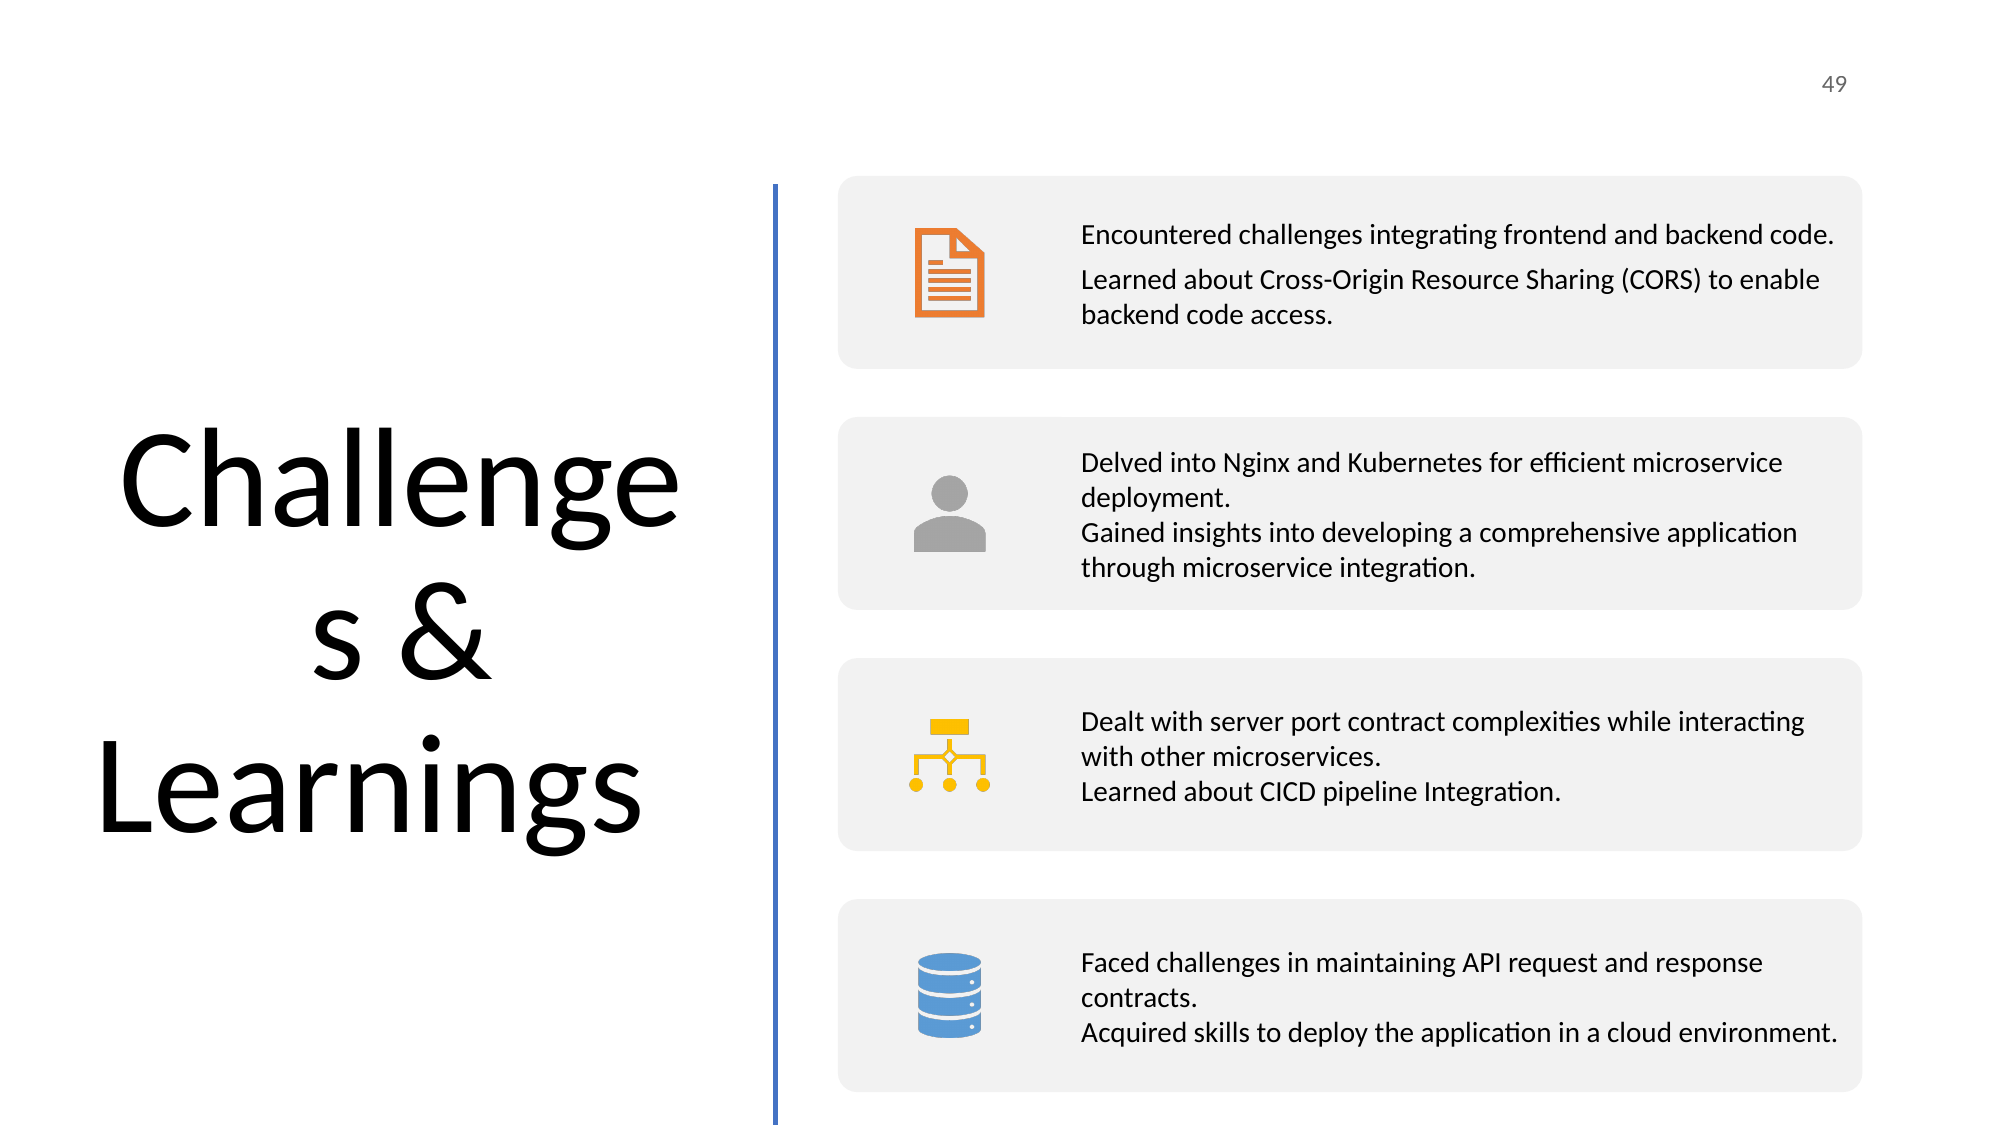

49
# Challenges & Learnings
Encountered challenges integrating frontend and backend code.
Learned about Cross-Origin Resource Sharing (CORS) to enable backend code access.
Delved into Nginx and Kubernetes for efficient microservice deployment.
Gained insights into developing a comprehensive application through microservice integration.
Dealt with server port contract complexities while interacting with other microservices.
Learned about CICD pipeline Integration.
Faced challenges in maintaining API request and response contracts.
Acquired skills to deploy the application in a cloud environment.